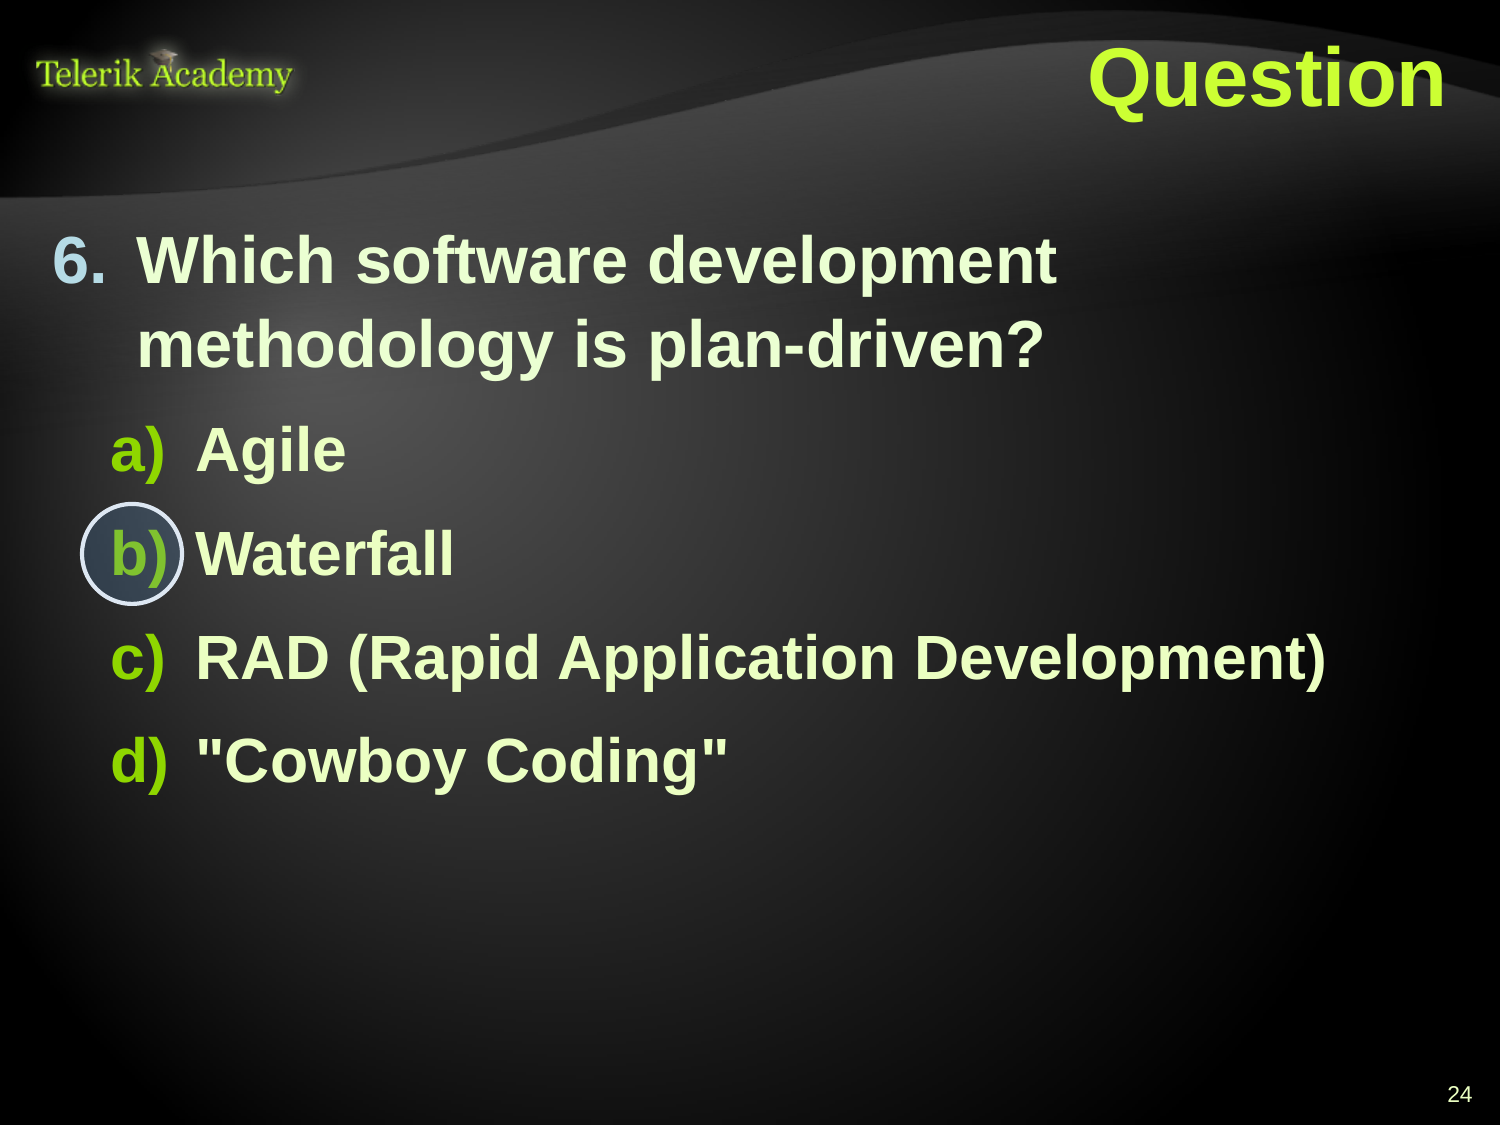

# Question
Which software development methodology is plan-driven?
Agile
Waterfall
RAD (Rapid Application Development)
"Cowboy Coding"

24